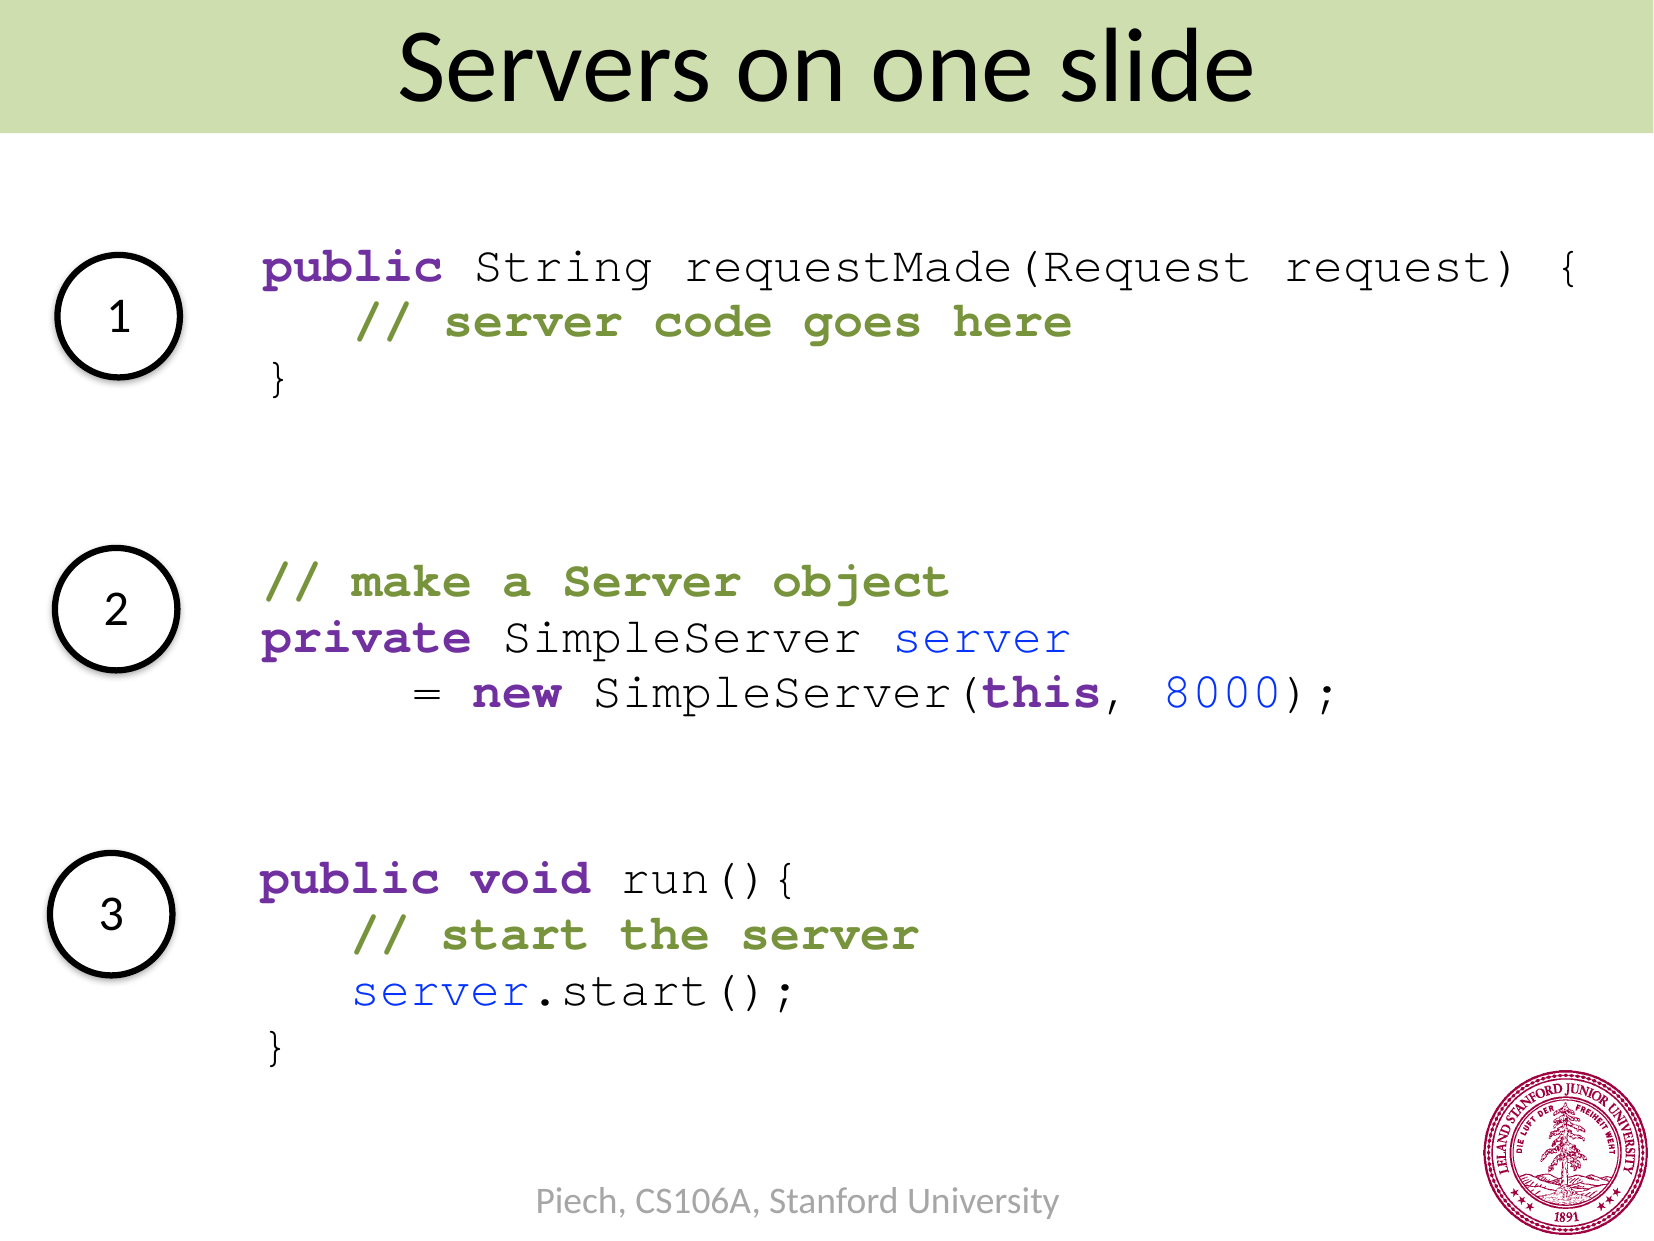

Servers on one slide
public String requestMade(Request request) {
   // server code goes here
}
1
// make a Server object
private SimpleServer server
     = new SimpleServer(this, 8000);
2
public void run(){
   // start the server
   server.start();
}
3